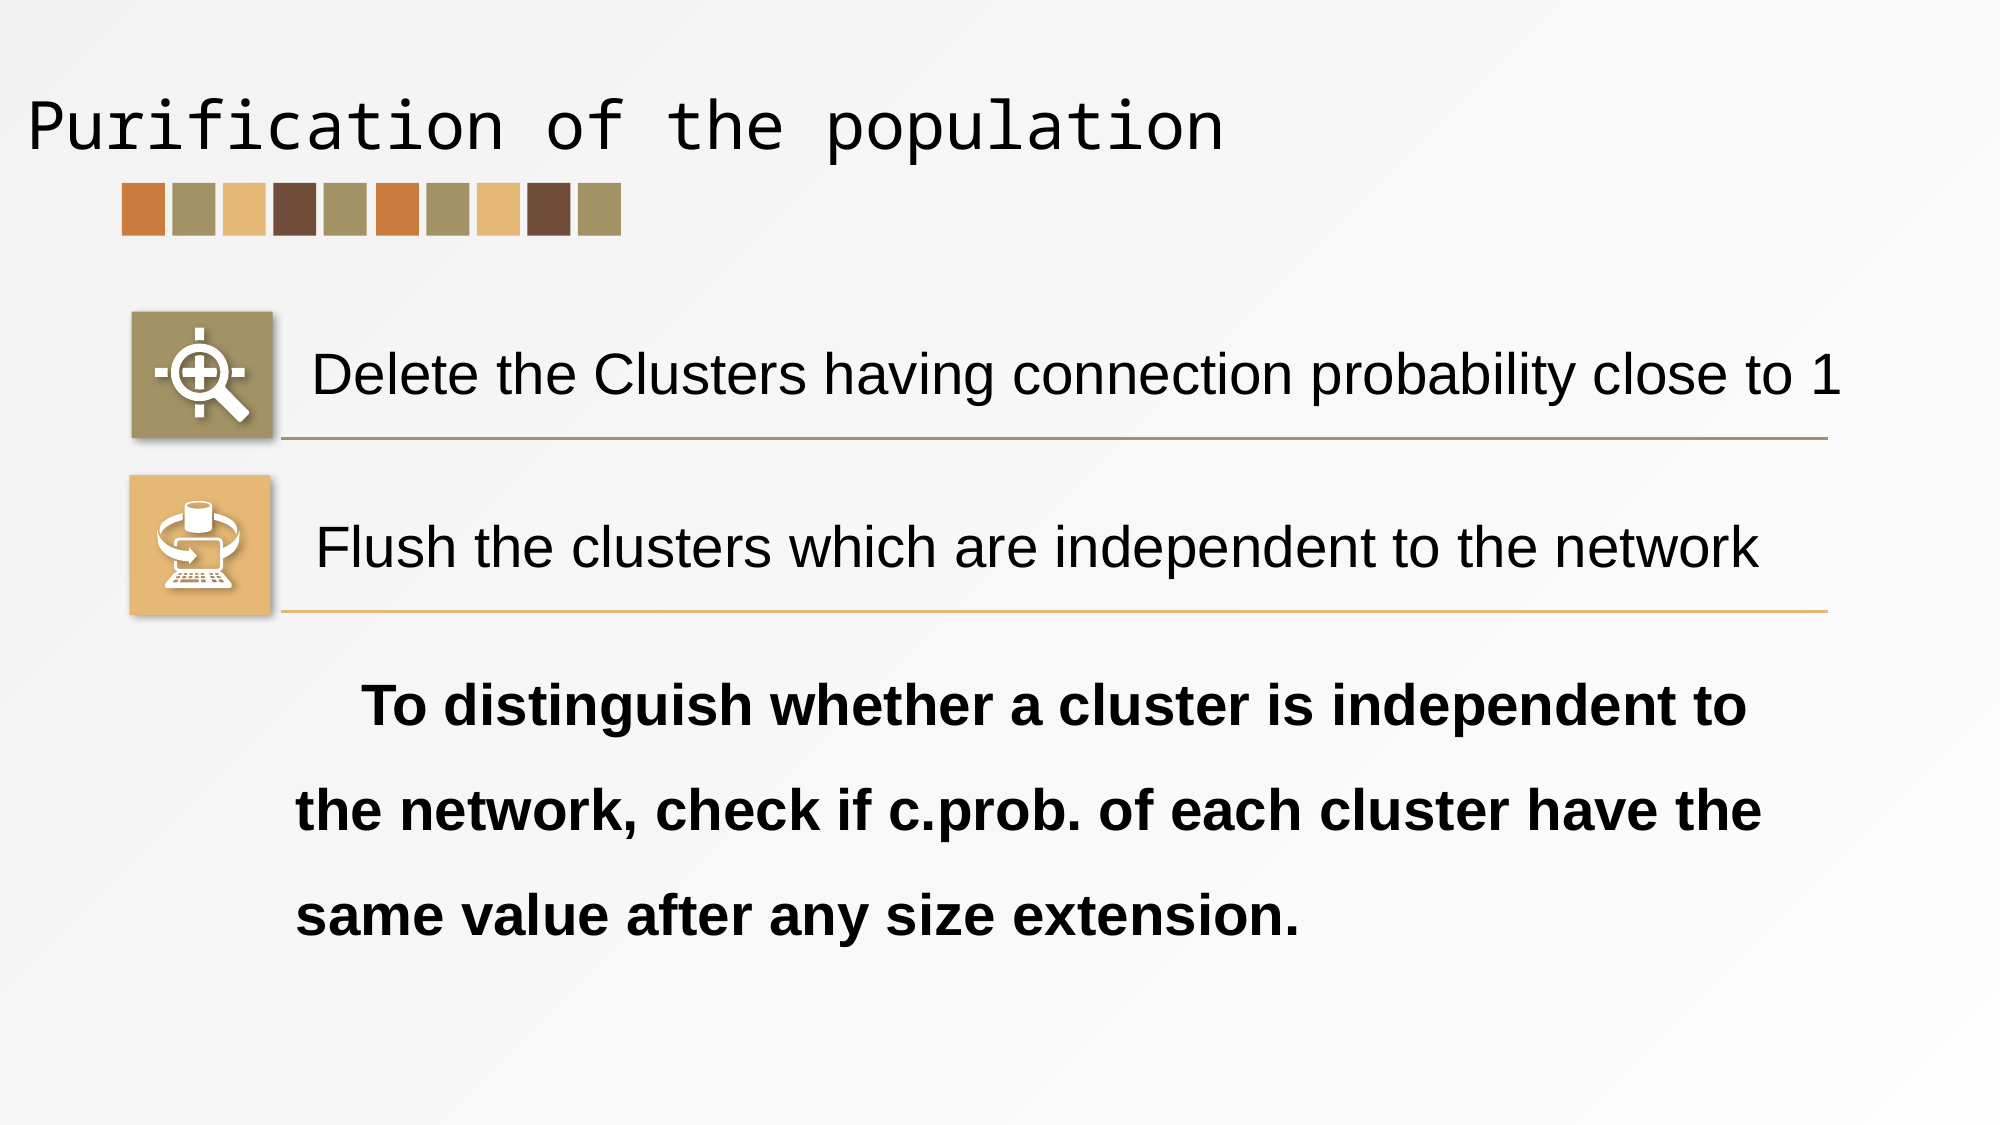

Purification of the population

Delete the Clusters having connection probability close to 1

Flush the clusters which are independent to the network
    To distinguish whether a cluster is independent to the network, check if c.prob. of each cluster have the same value after any size extension.